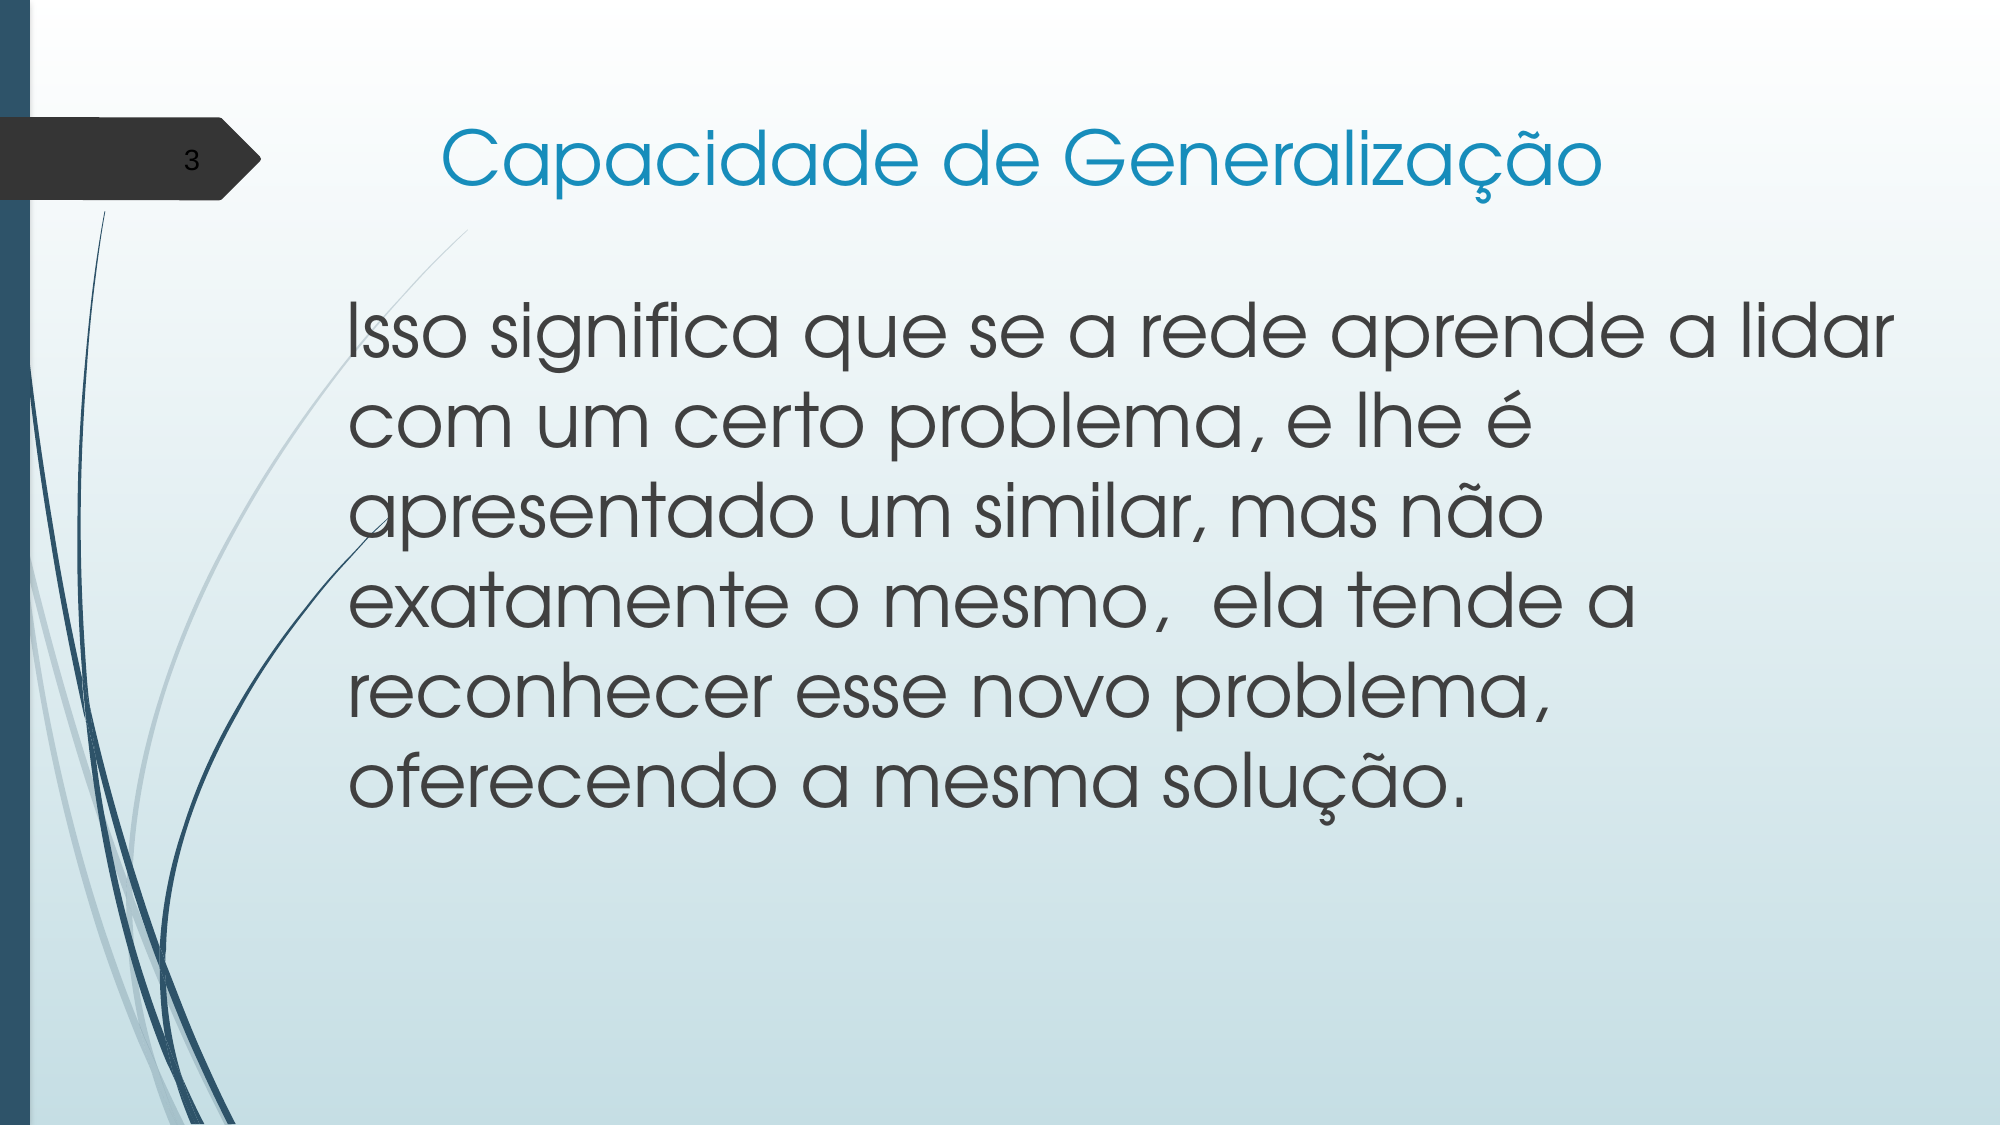

# Capacidade de Generalização
3
Isso significa que se a rede aprende a lidar com um certo problema, e lhe é apresentado um similar, mas não exatamente o mesmo,  ela tende a reconhecer esse novo problema, oferecendo a mesma solução.